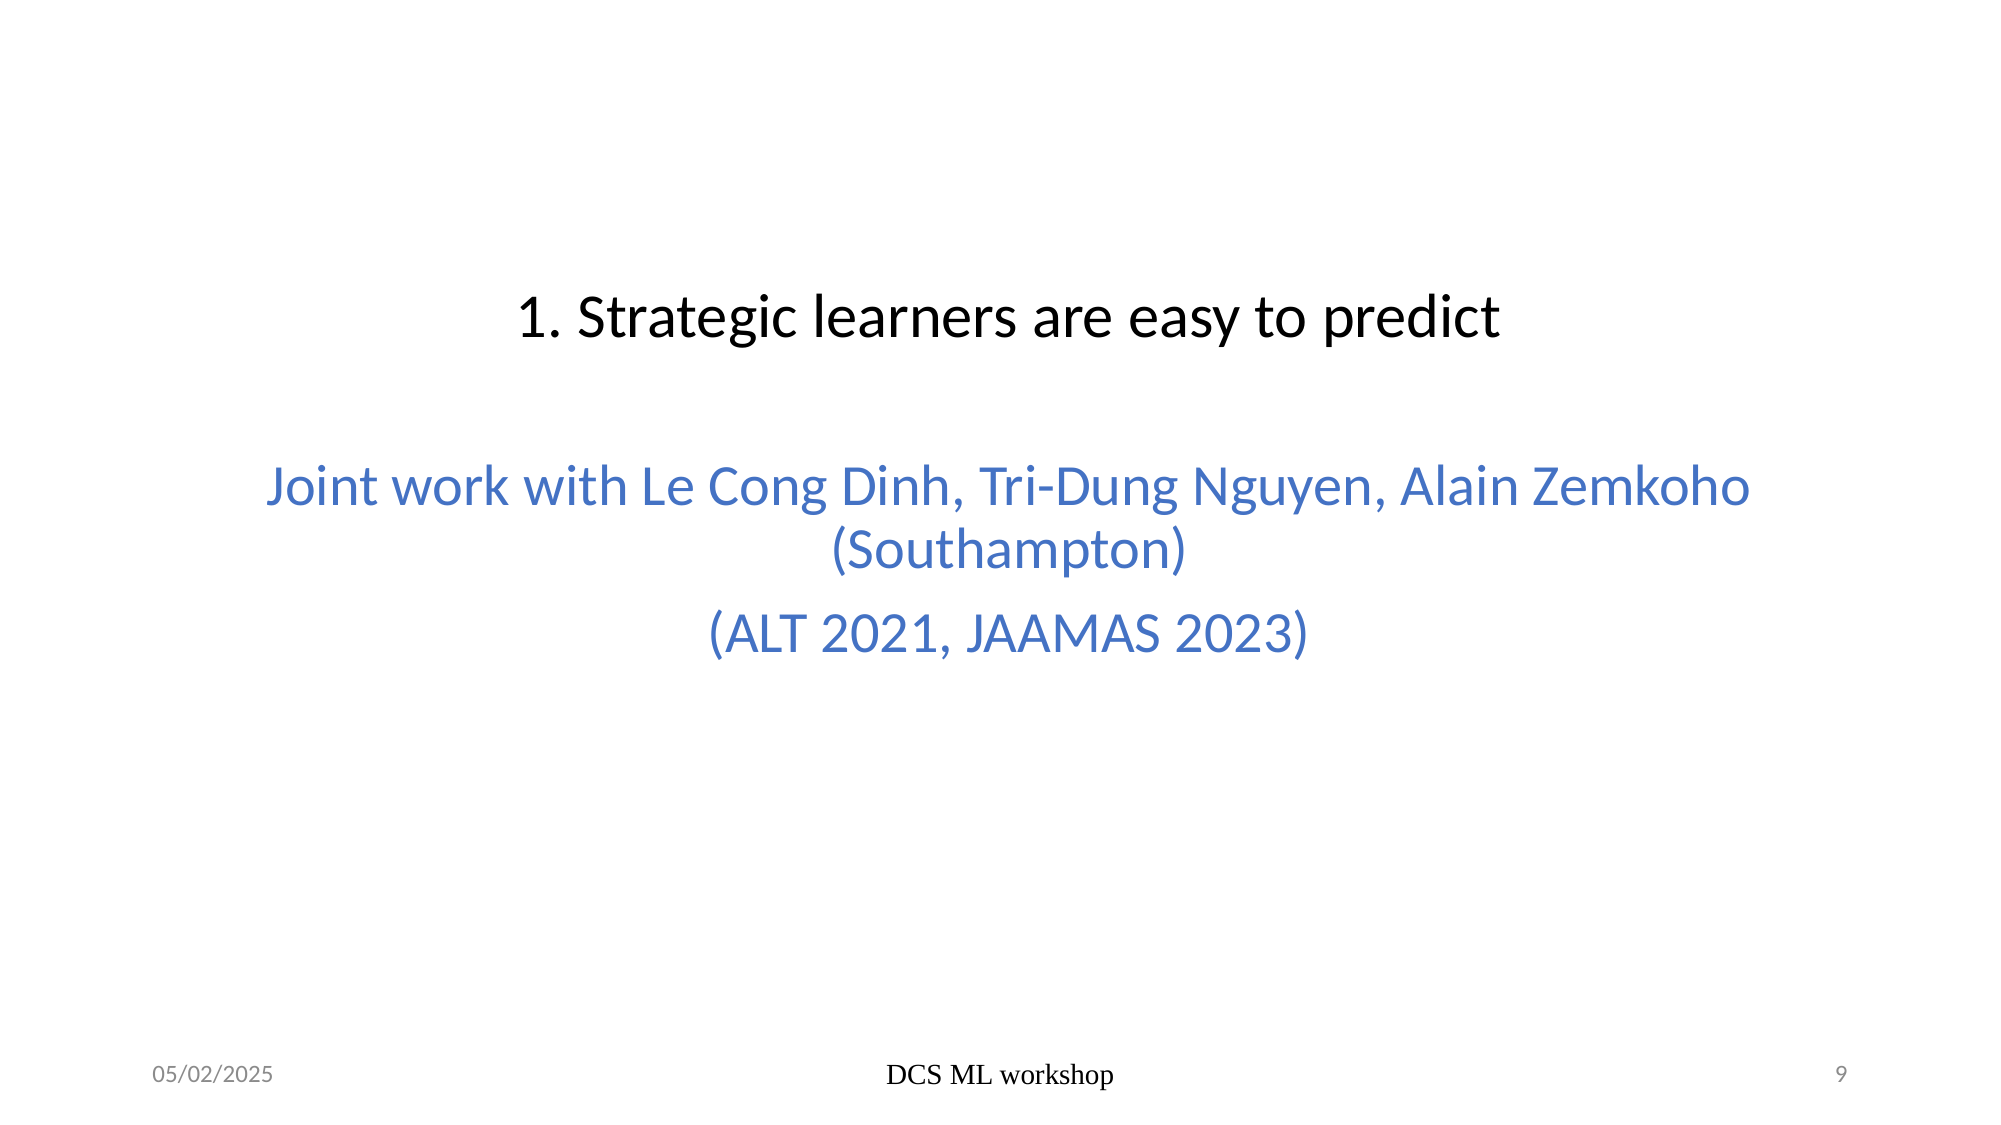

1. Strategic learners are easy to predict

Joint work with Le Cong Dinh, Tri-Dung Nguyen, Alain Zemkoho (Southampton)
(ALT 2021, JAAMAS 2023)

05/02/2025
DCS ML workshop
9